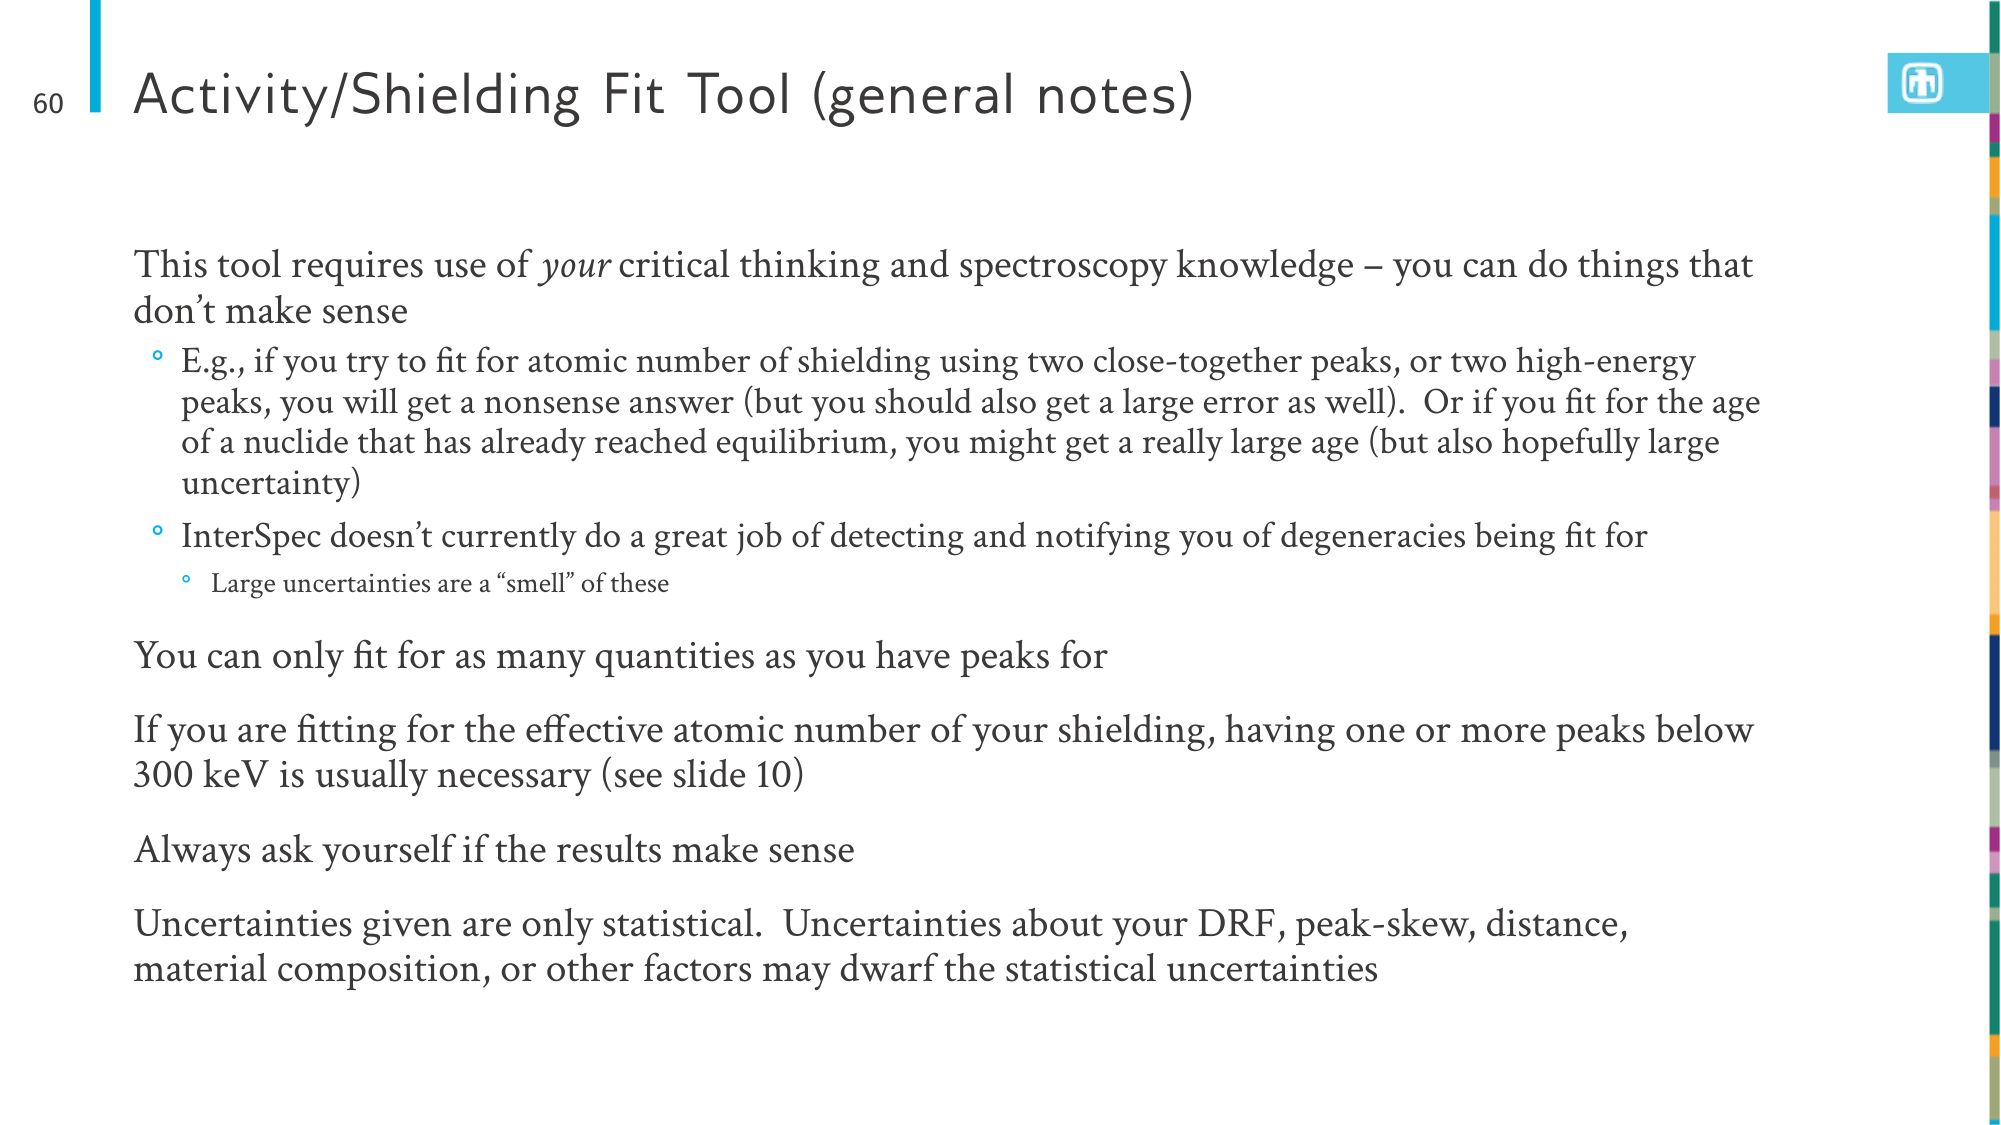

# Activity/Shielding Fit Tool (general notes)
60
This tool requires use of your critical thinking and spectroscopy knowledge – you can do things that don’t make sense
E.g., if you try to fit for atomic number of shielding using two close-together peaks, or two high-energy peaks, you will get a nonsense answer (but you should also get a large error as well).  Or if you fit for the age of a nuclide that has already reached equilibrium, you might get a really large age (but also hopefully large uncertainty)
InterSpec doesn’t currently do a great job of detecting and notifying you of degeneracies being fit for
Large uncertainties are a “smell” of these
You can only fit for as many quantities as you have peaks for
If you are fitting for the effective atomic number of your shielding, having one or more peaks below 300 keV is usually necessary (see slide 10)
Always ask yourself if the results make sense
Uncertainties given are only statistical.  Uncertainties about your DRF, peak-skew, distance, material composition, or other factors may dwarf the statistical uncertainties